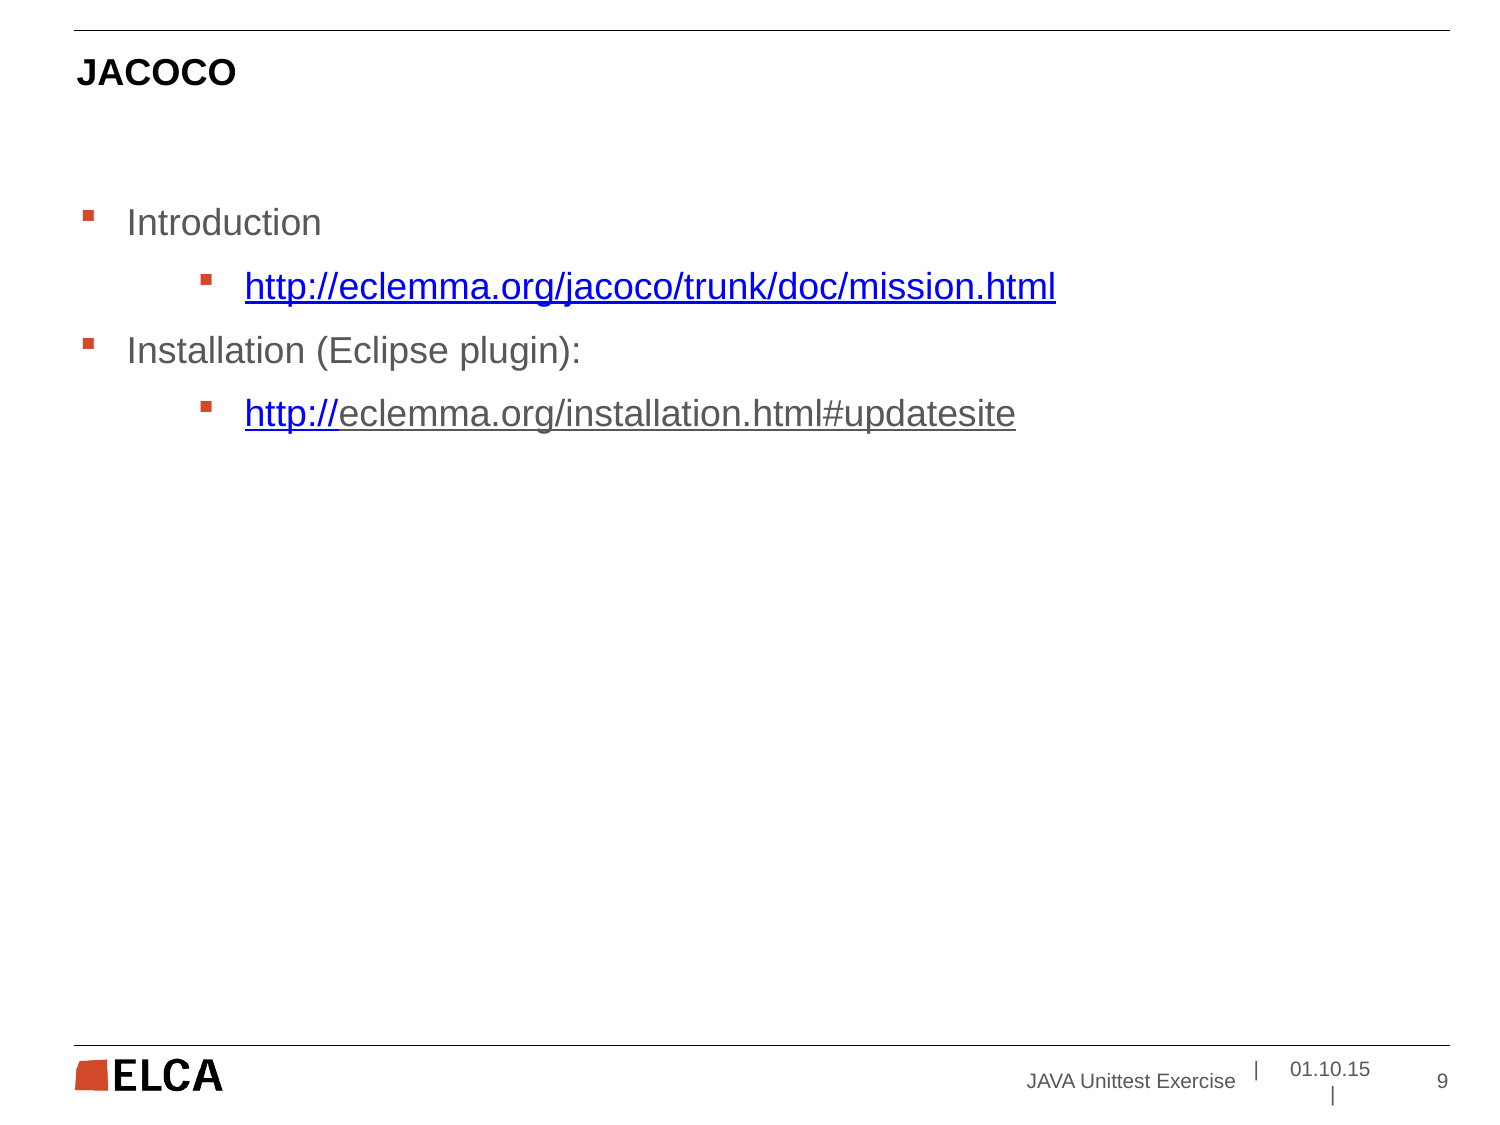

# Jacoco

Introduction
http://eclemma.org/jacoco/trunk/doc/mission.html
Installation (Eclipse plugin):
http://eclemma.org/installation.html#updatesite
JAVA Unittest Exercise
| 	01.10.15	 |
9